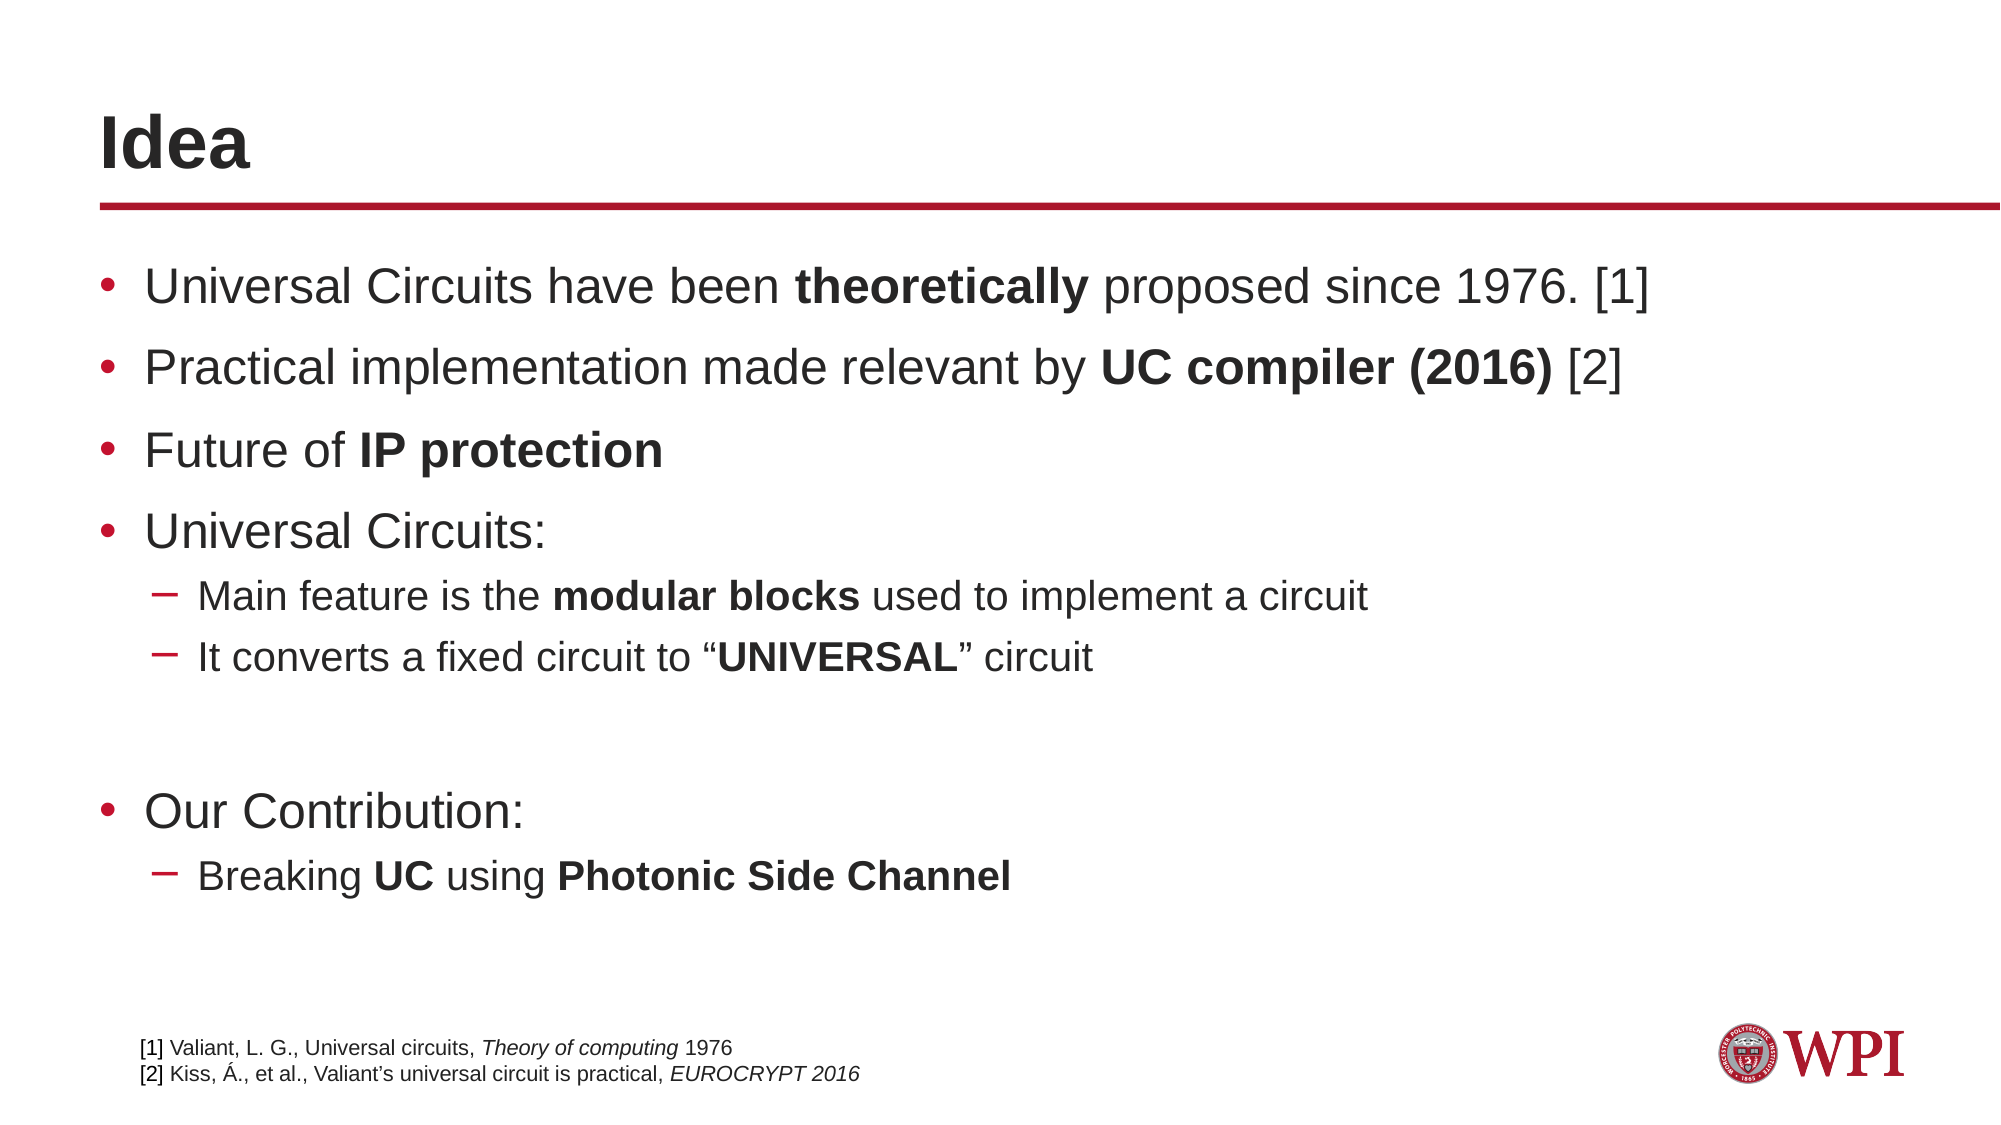

# Idea
Universal Circuits have been theoretically proposed since 1976. [1]
Practical implementation made relevant by UC compiler (2016) [2]
Future of IP protection
Universal Circuits:
Main feature is the modular blocks used to implement a circuit
It converts a fixed circuit to “UNIVERSAL” circuit

Our Contribution:
Breaking UC using Photonic Side Channel

[1] Valiant, L. G., Universal circuits, Theory of computing 1976
[2] Kiss, Á., et al., Valiant’s universal circuit is practical, EUROCRYPT 2016